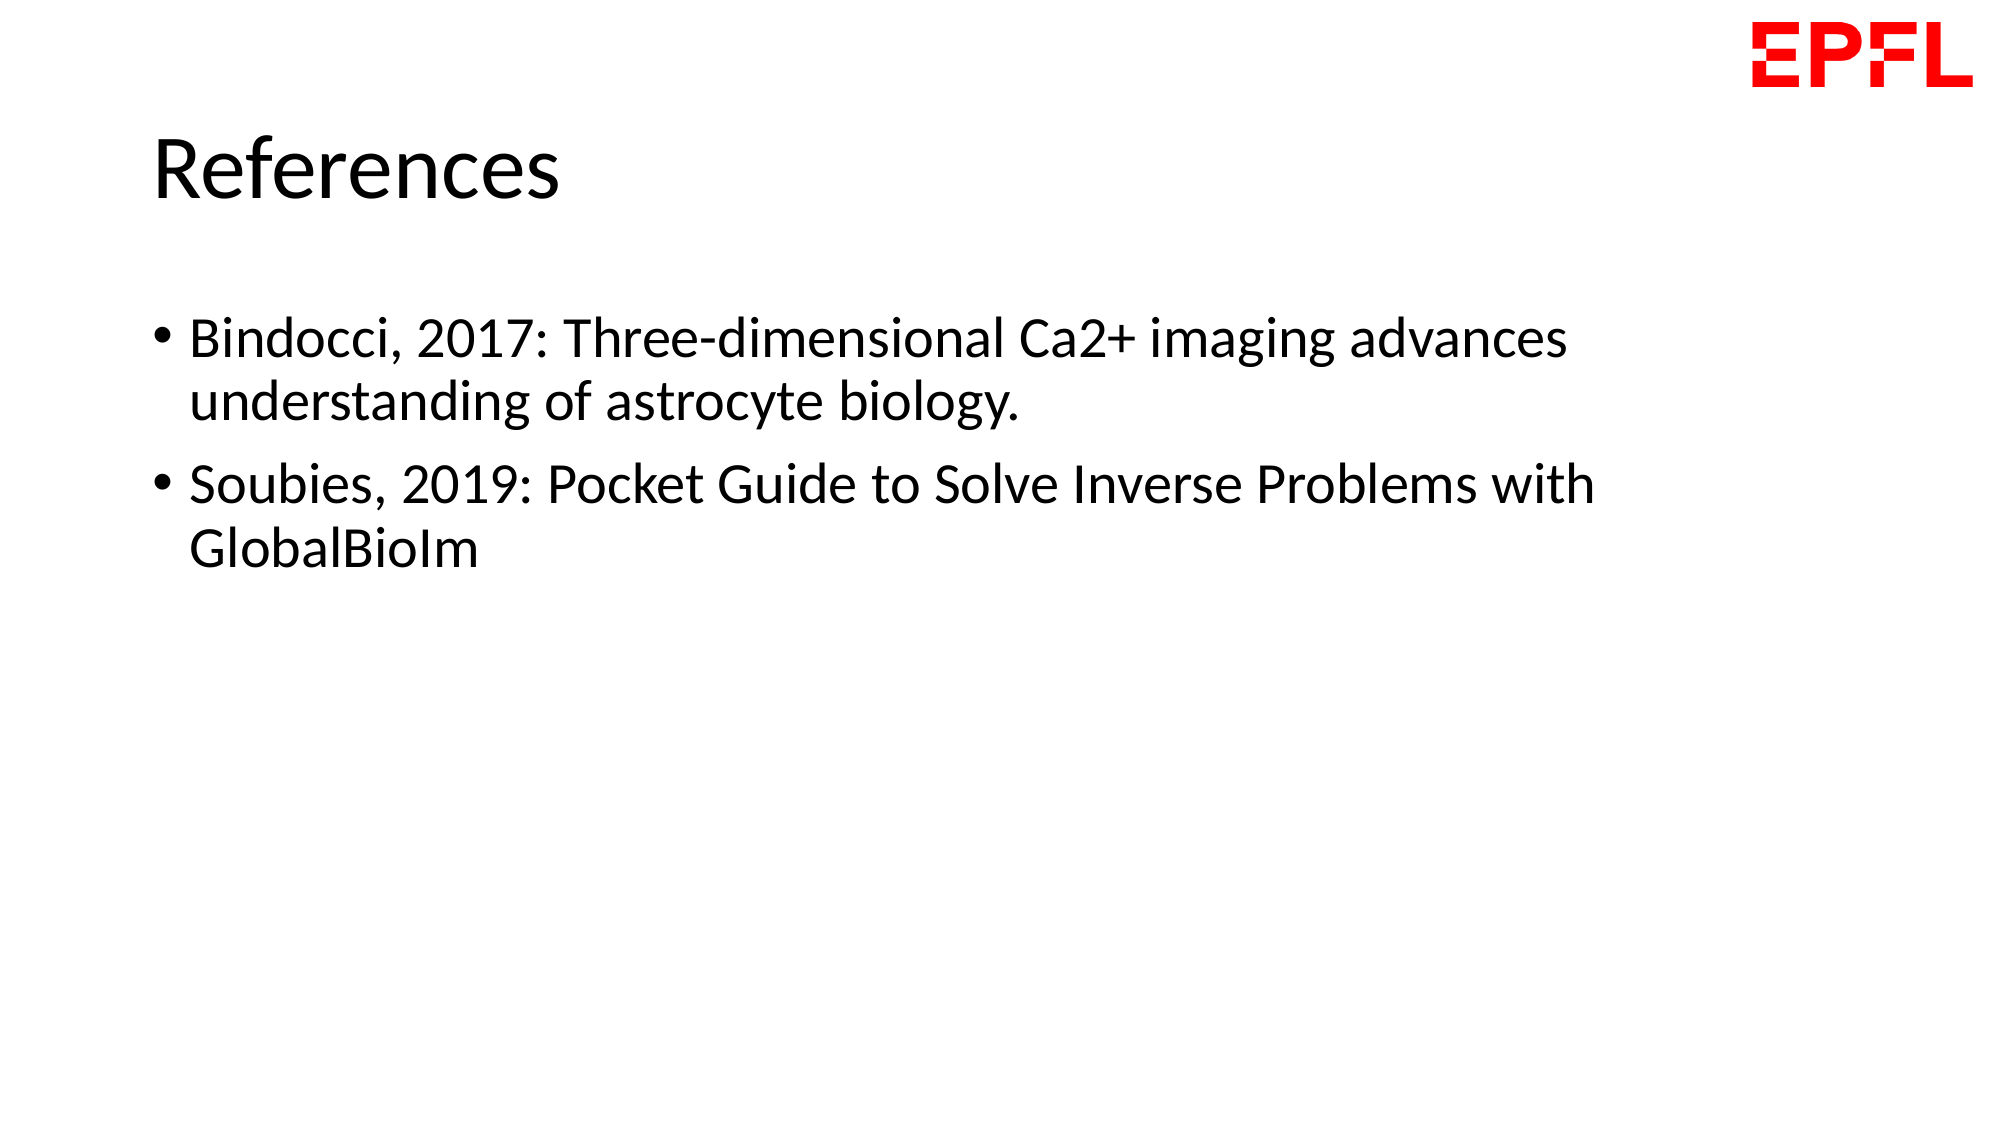

# References
Bindocci, 2017: Three-dimensional Ca2+ imaging advances understanding of astrocyte biology.
Soubies, 2019: Pocket Guide to Solve Inverse Problems with GlobalBioIm